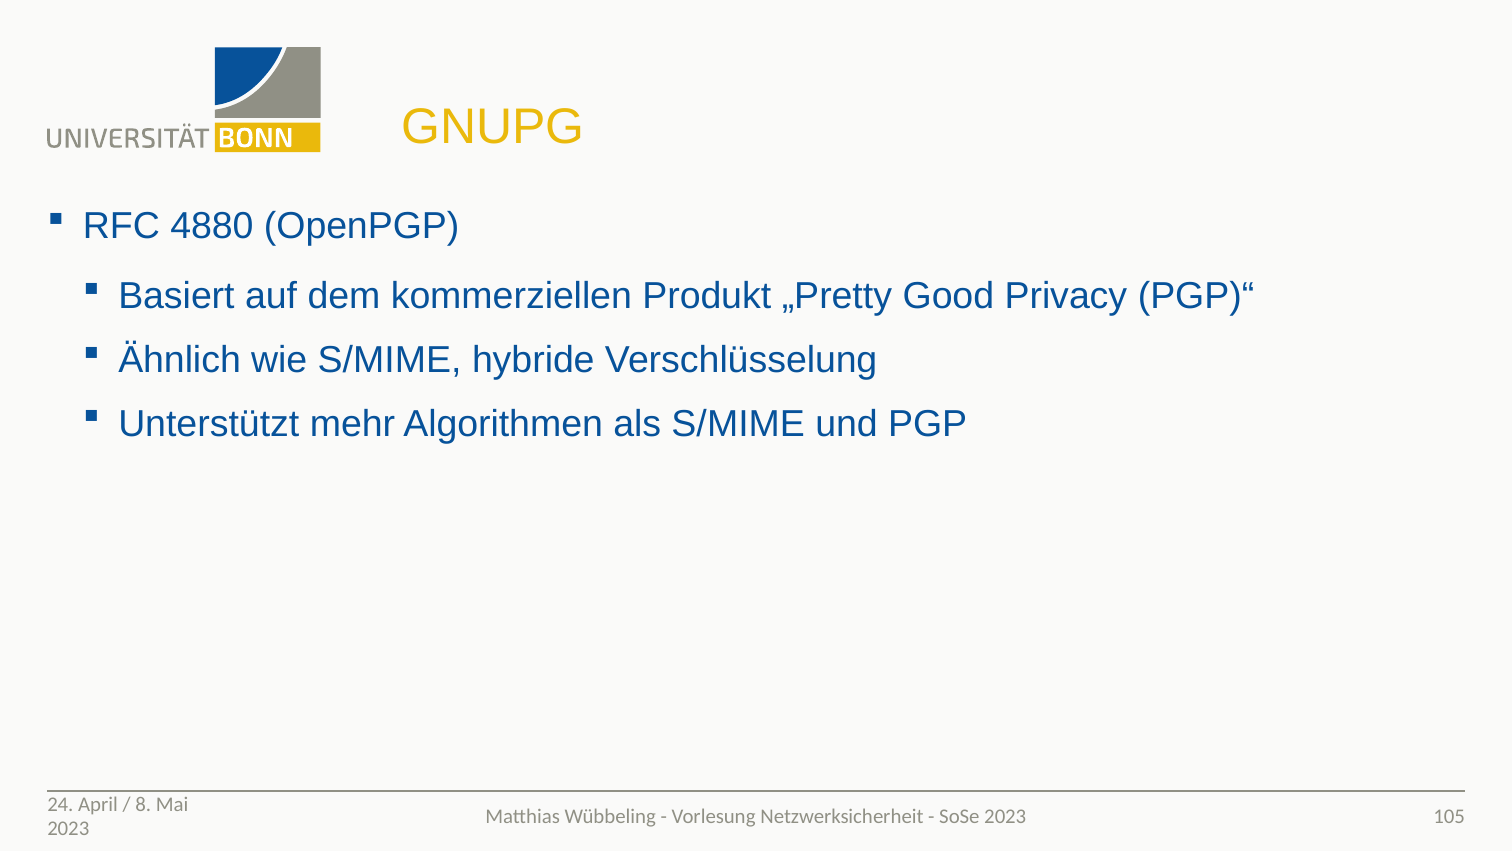

# GnuPG
RFC 4880 (OpenPGP)
Basiert auf dem kommerziellen Produkt „Pretty Good Privacy (PGP)“
Ähnlich wie S/MIME, hybride Verschlüsselung
Unterstützt mehr Algorithmen als S/MIME und PGP

24. April / 8. Mai 2023
105
Matthias Wübbeling - Vorlesung Netzwerksicherheit - SoSe 2023